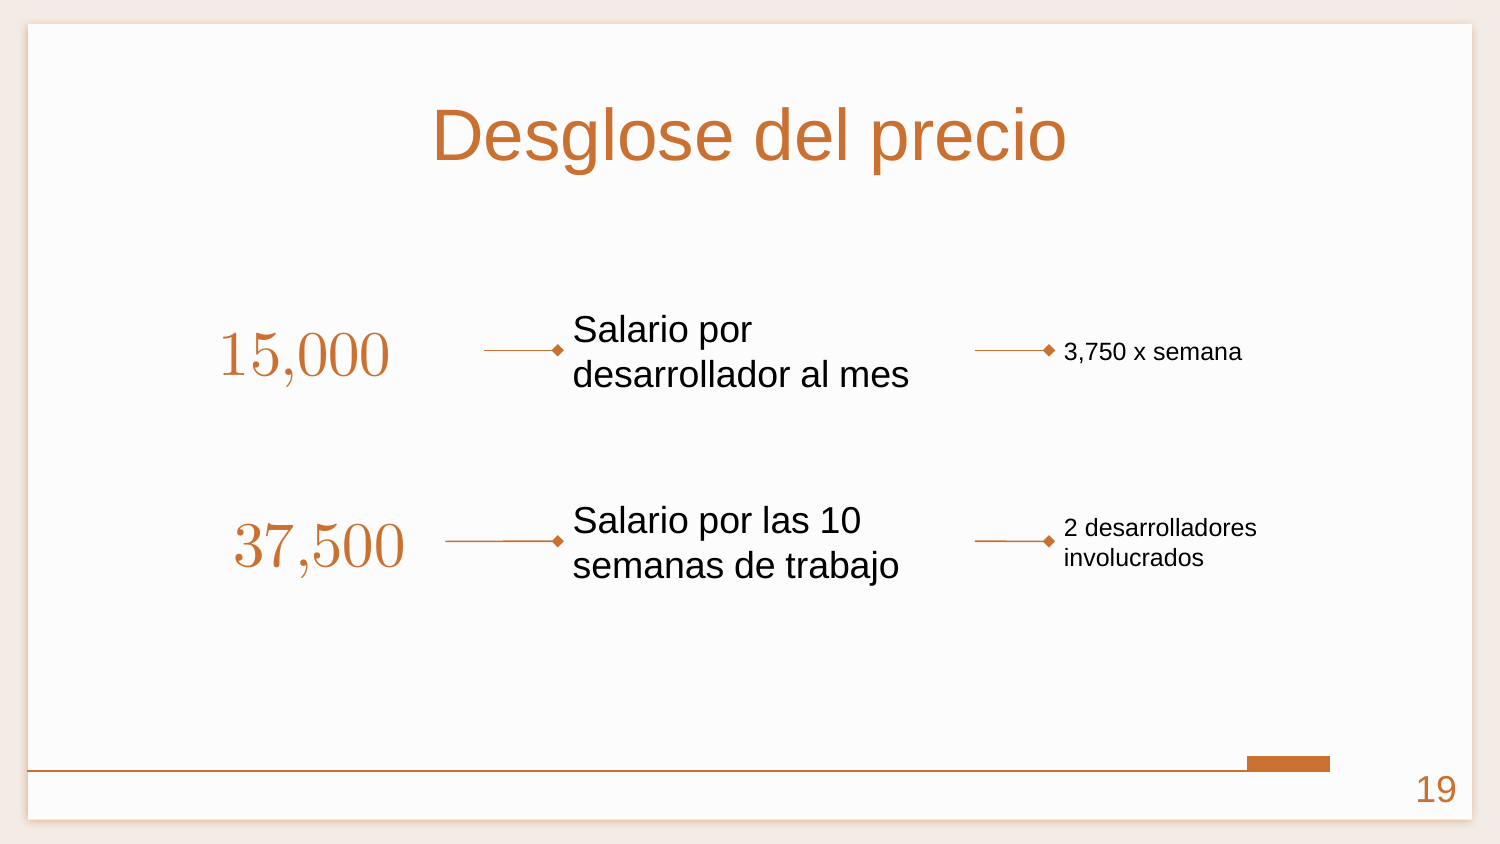

# Desglose del precio
15,000
Salario por desarrollador al mes
3,750 x semana
Salario por las 10 semanas de trabajo
2 desarrolladores involucrados
37,500
19